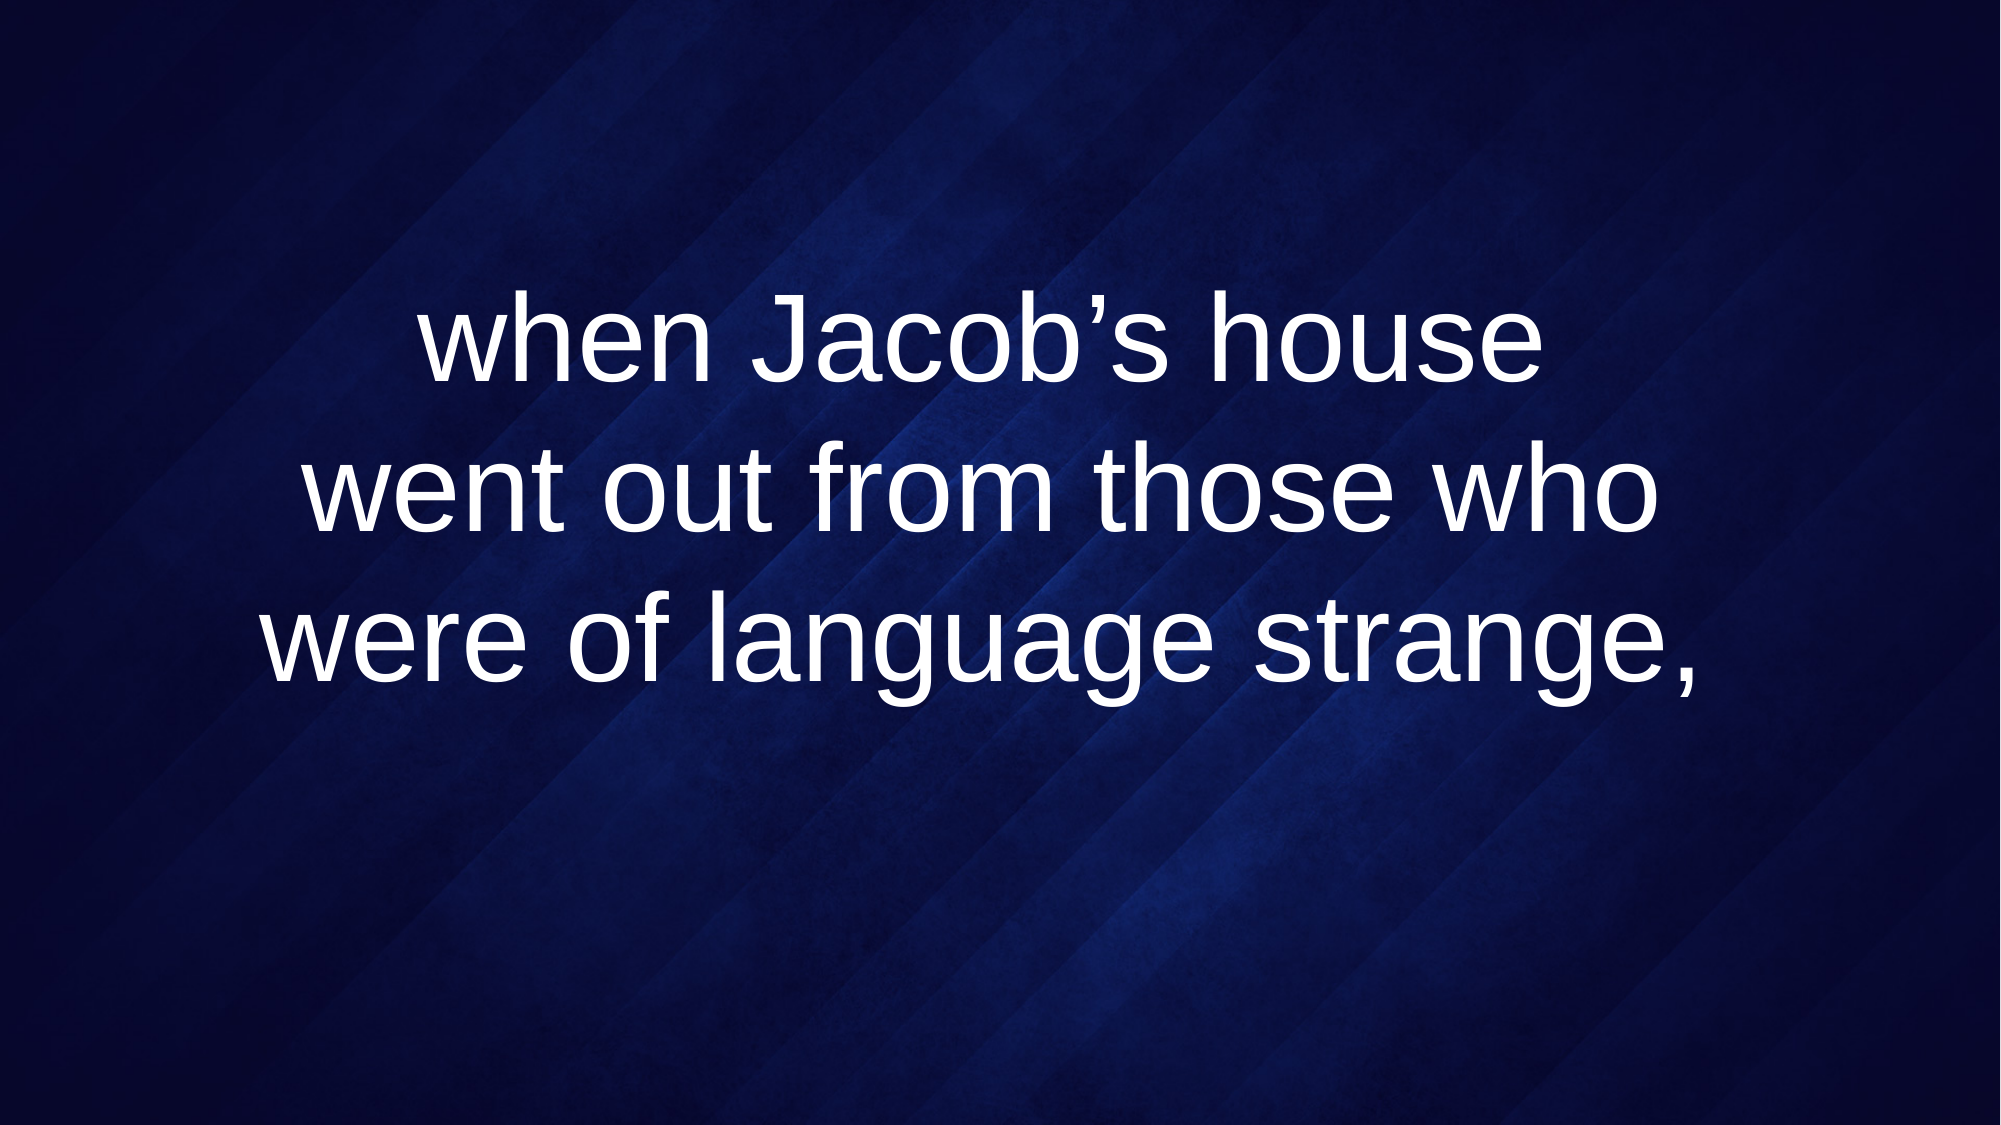

# when Jacob’s house went out from those who were of language strange,